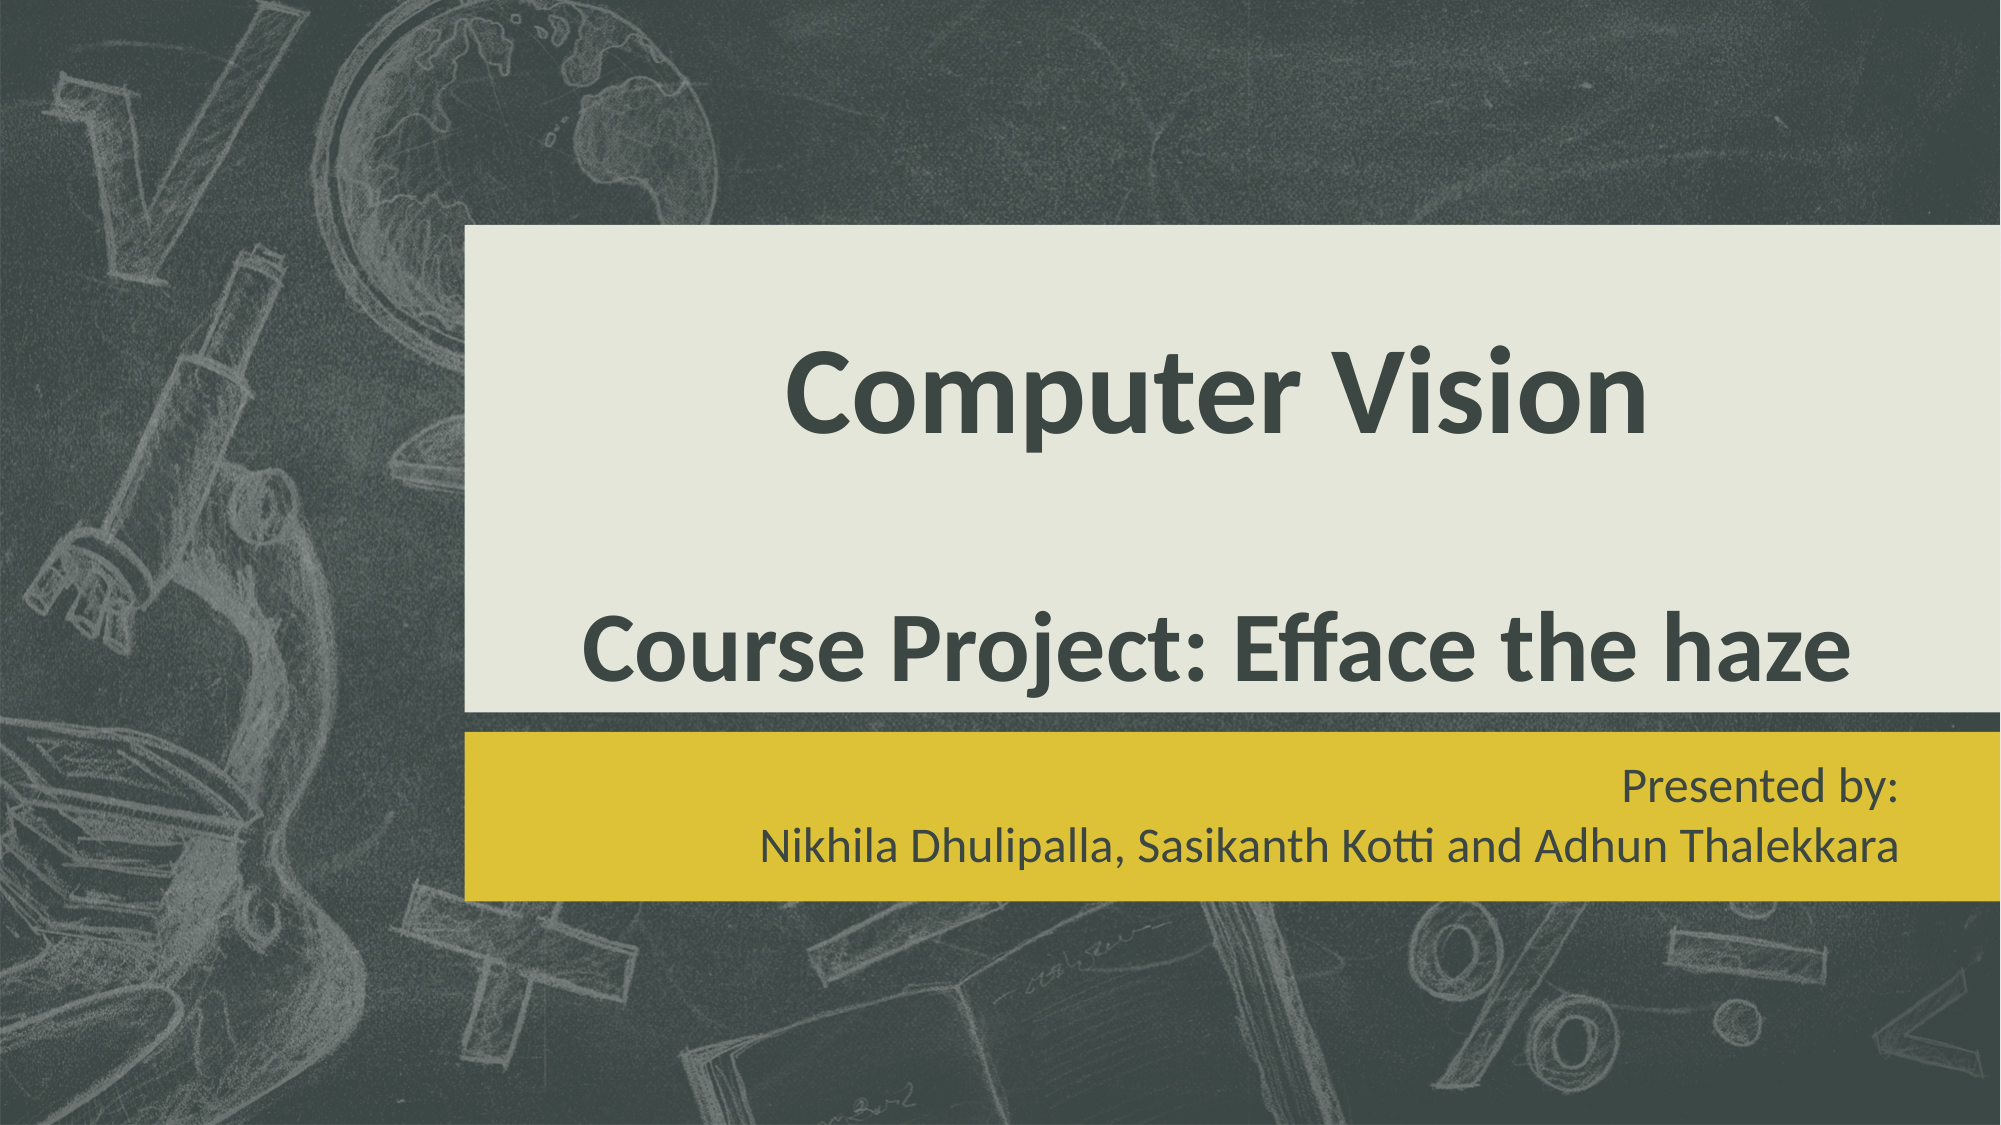

# Computer Vision Course Project: Efface the haze
Presented by:
Nikhila Dhulipalla, Sasikanth Kotti and Adhun Thalekkara